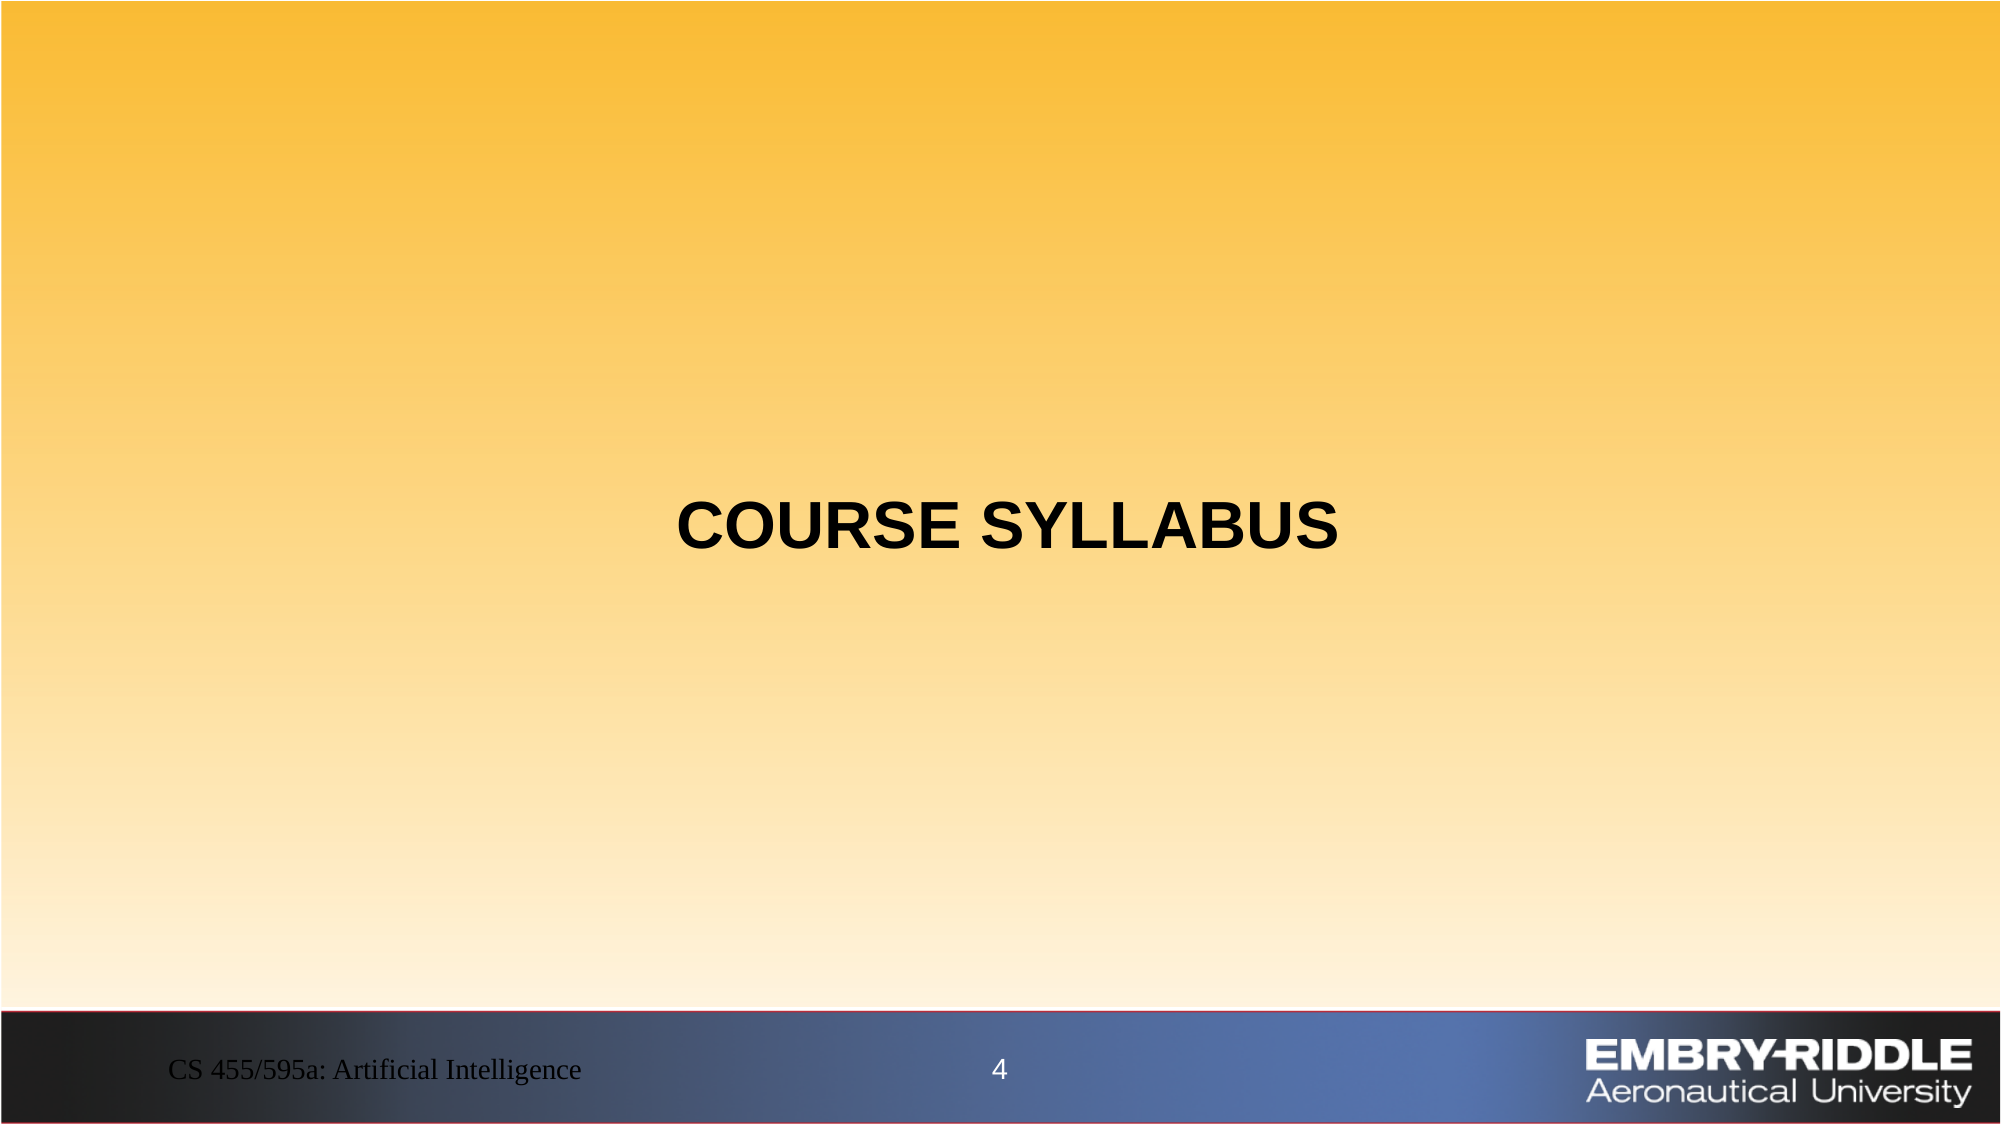

# Course Syllabus

4
CS 455/595a: Artificial Intelligence